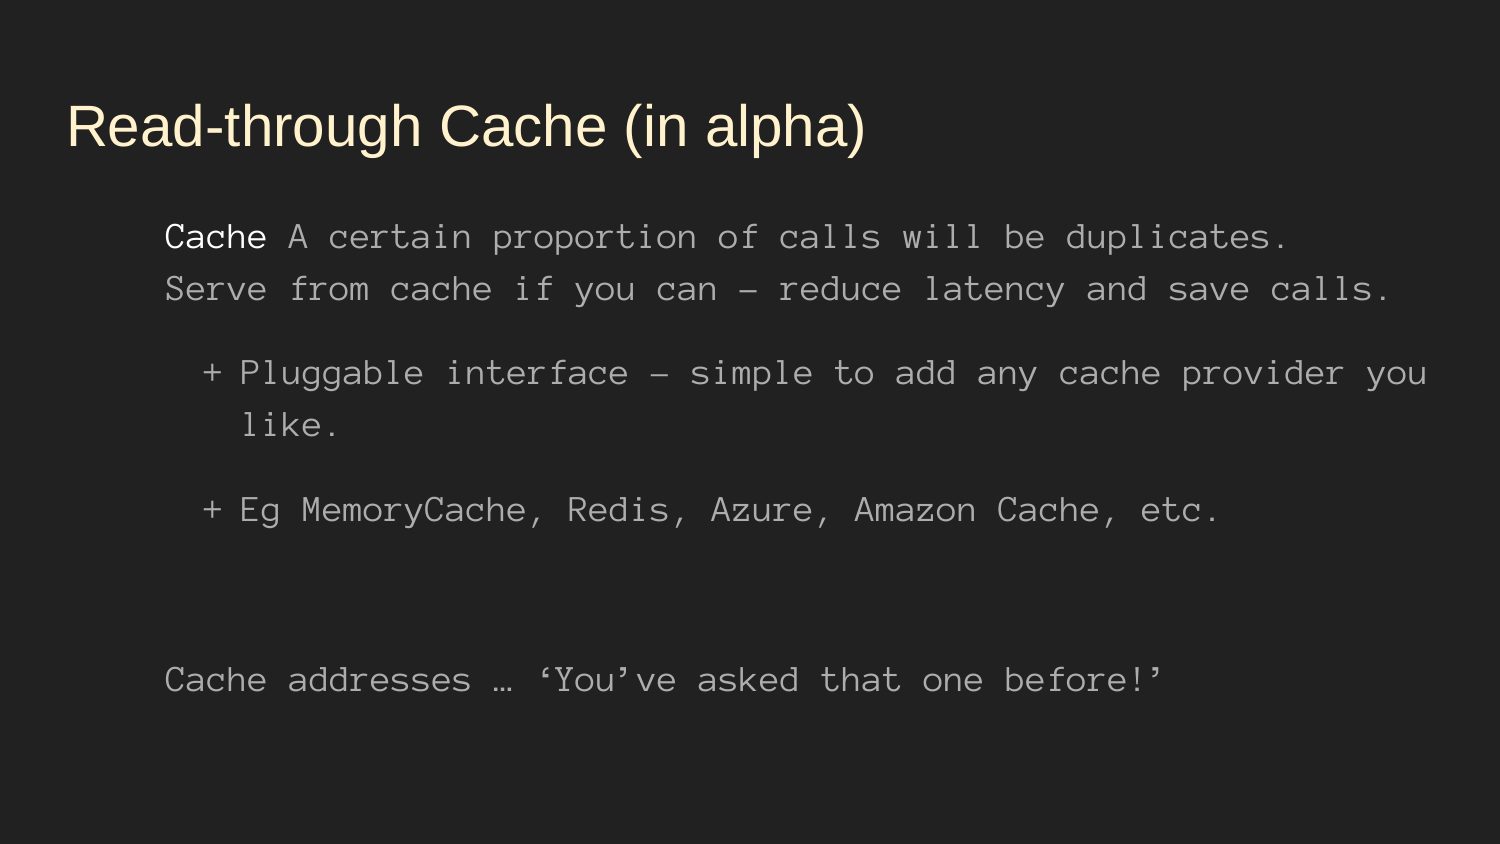

# Read-through Cache (in alpha)
Cache A certain proportion of calls will be duplicates.  Serve from cache if you can - reduce latency and save calls.
Pluggable interface – simple to add any cache provider you like.
Eg MemoryCache, Redis, Azure, Amazon Cache, etc.

Cache addresses … ‘You’ve asked that one before!’